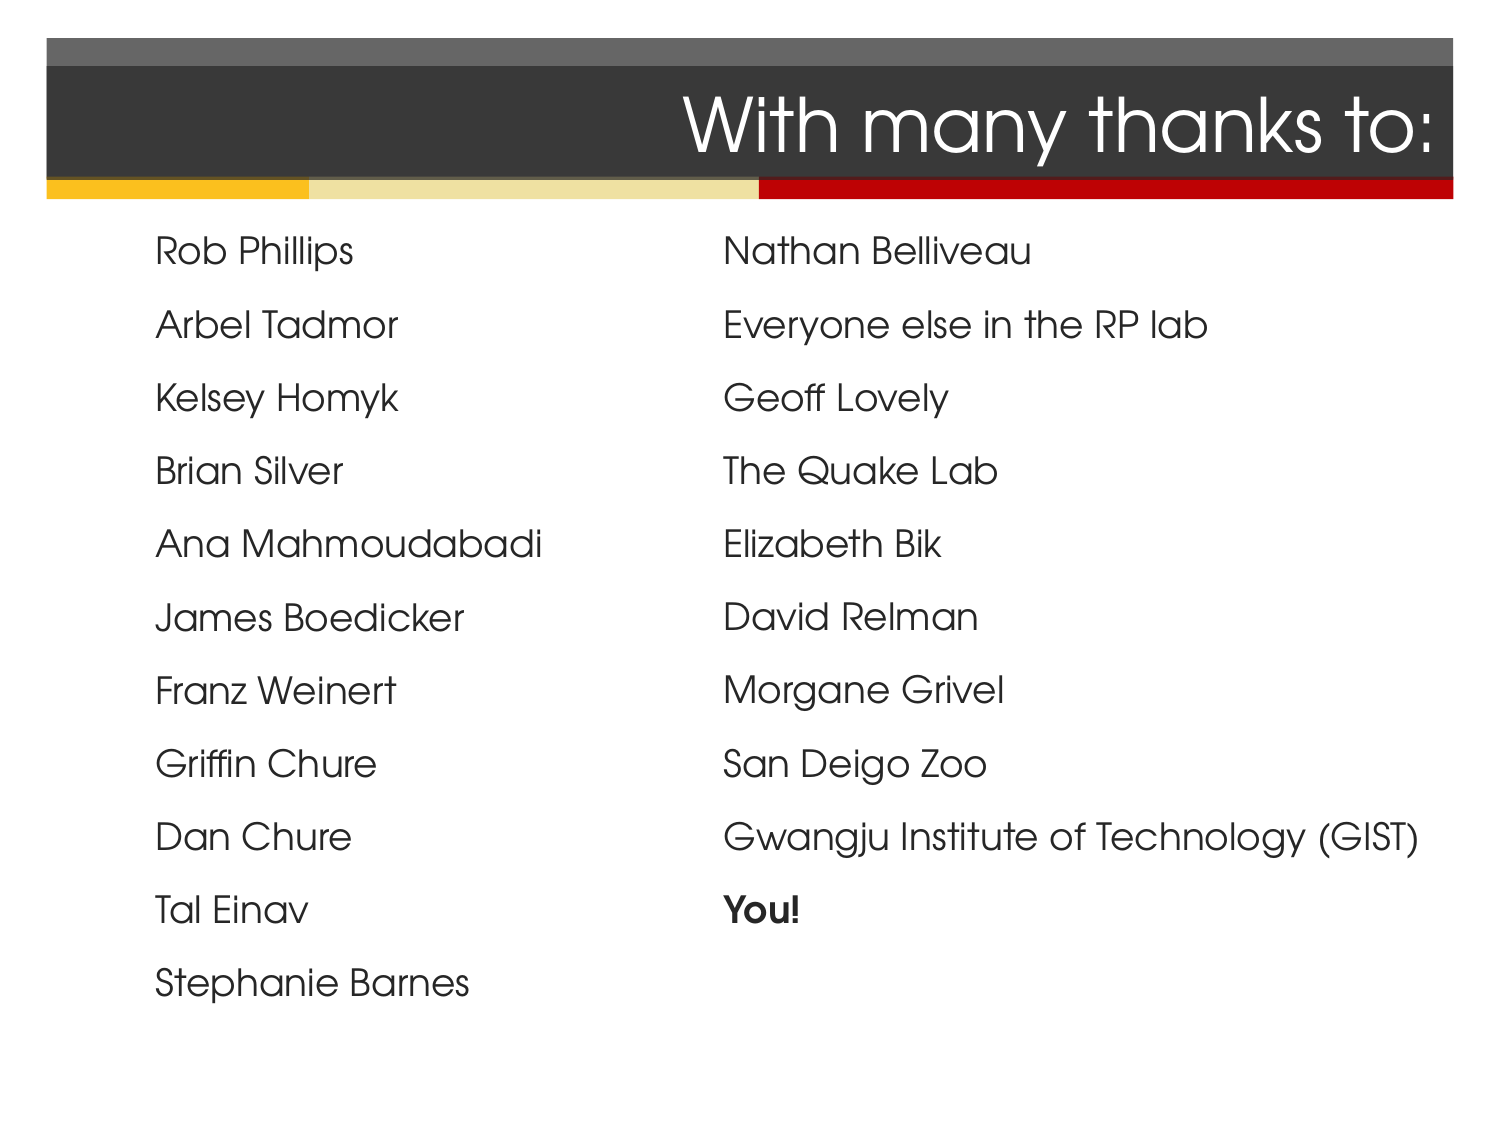

# With many thanks to:
Rob Phillips
Arbel Tadmor
Kelsey Homyk
Brian Silver
Ana Mahmoudabadi
James Boedicker
Franz Weinert
Griffin Chure
Dan Chure
Tal Einav
Stephanie Barnes

Nathan Belliveau
Everyone else in the RP lab
Geoff Lovely
The Quake Lab
Elizabeth Bik
David Relman
Morgane Grivel
San Deigo Zoo
Gwangju Institute of Technology (GIST)
You!